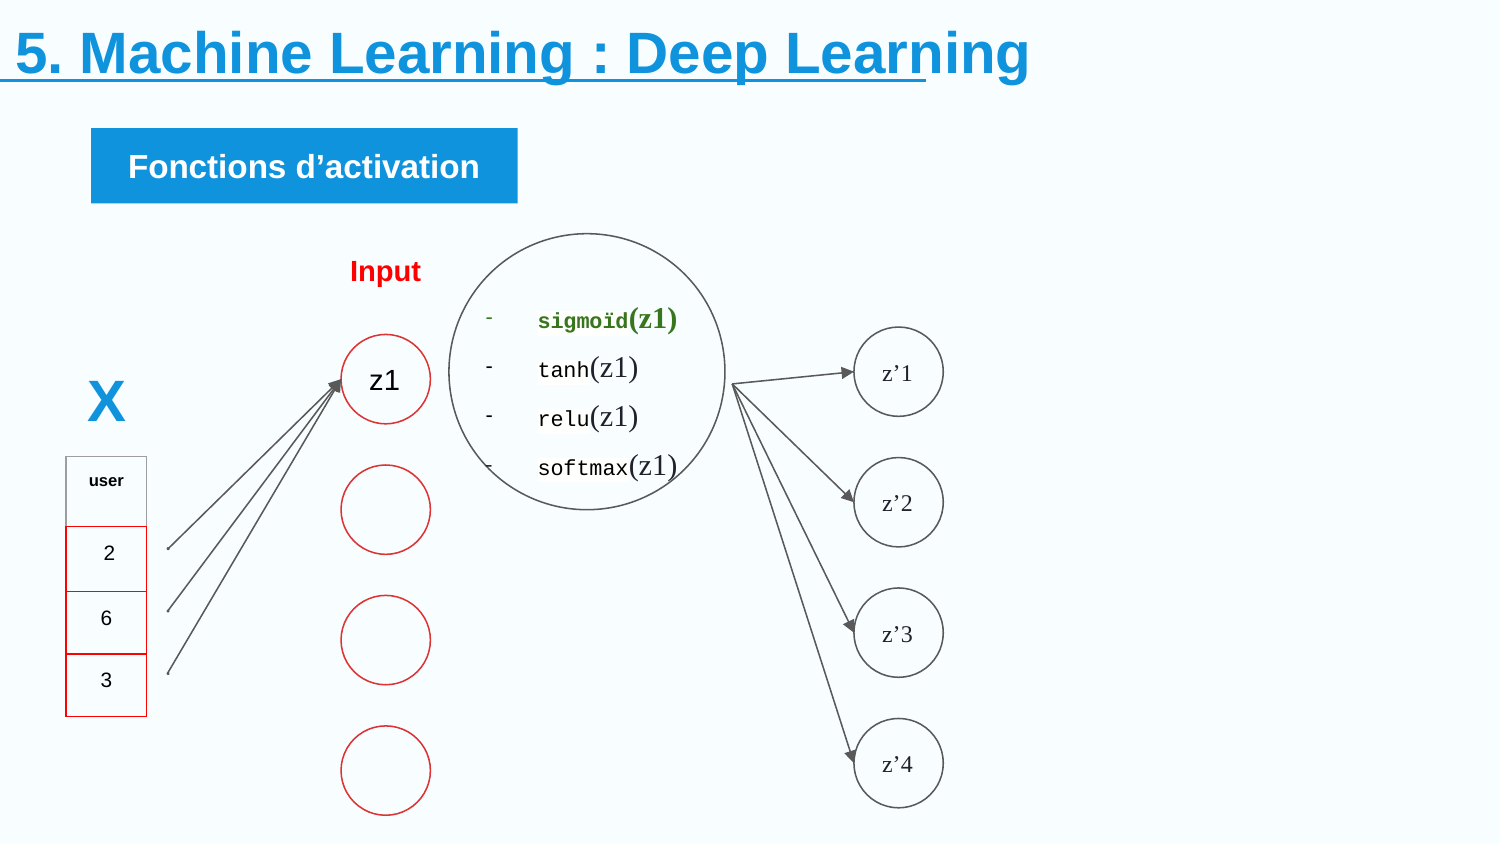

5. Machine Learning : Deep Learning
Fonctions d’activation

Input
sigmoïd(z1)
tanh(z1)
relu(z1)
softmax(z1)
z’1
z1
X
| user |
| --- |
| 2 |
| 6 |
| 3 |
z’2

z’3

z’4